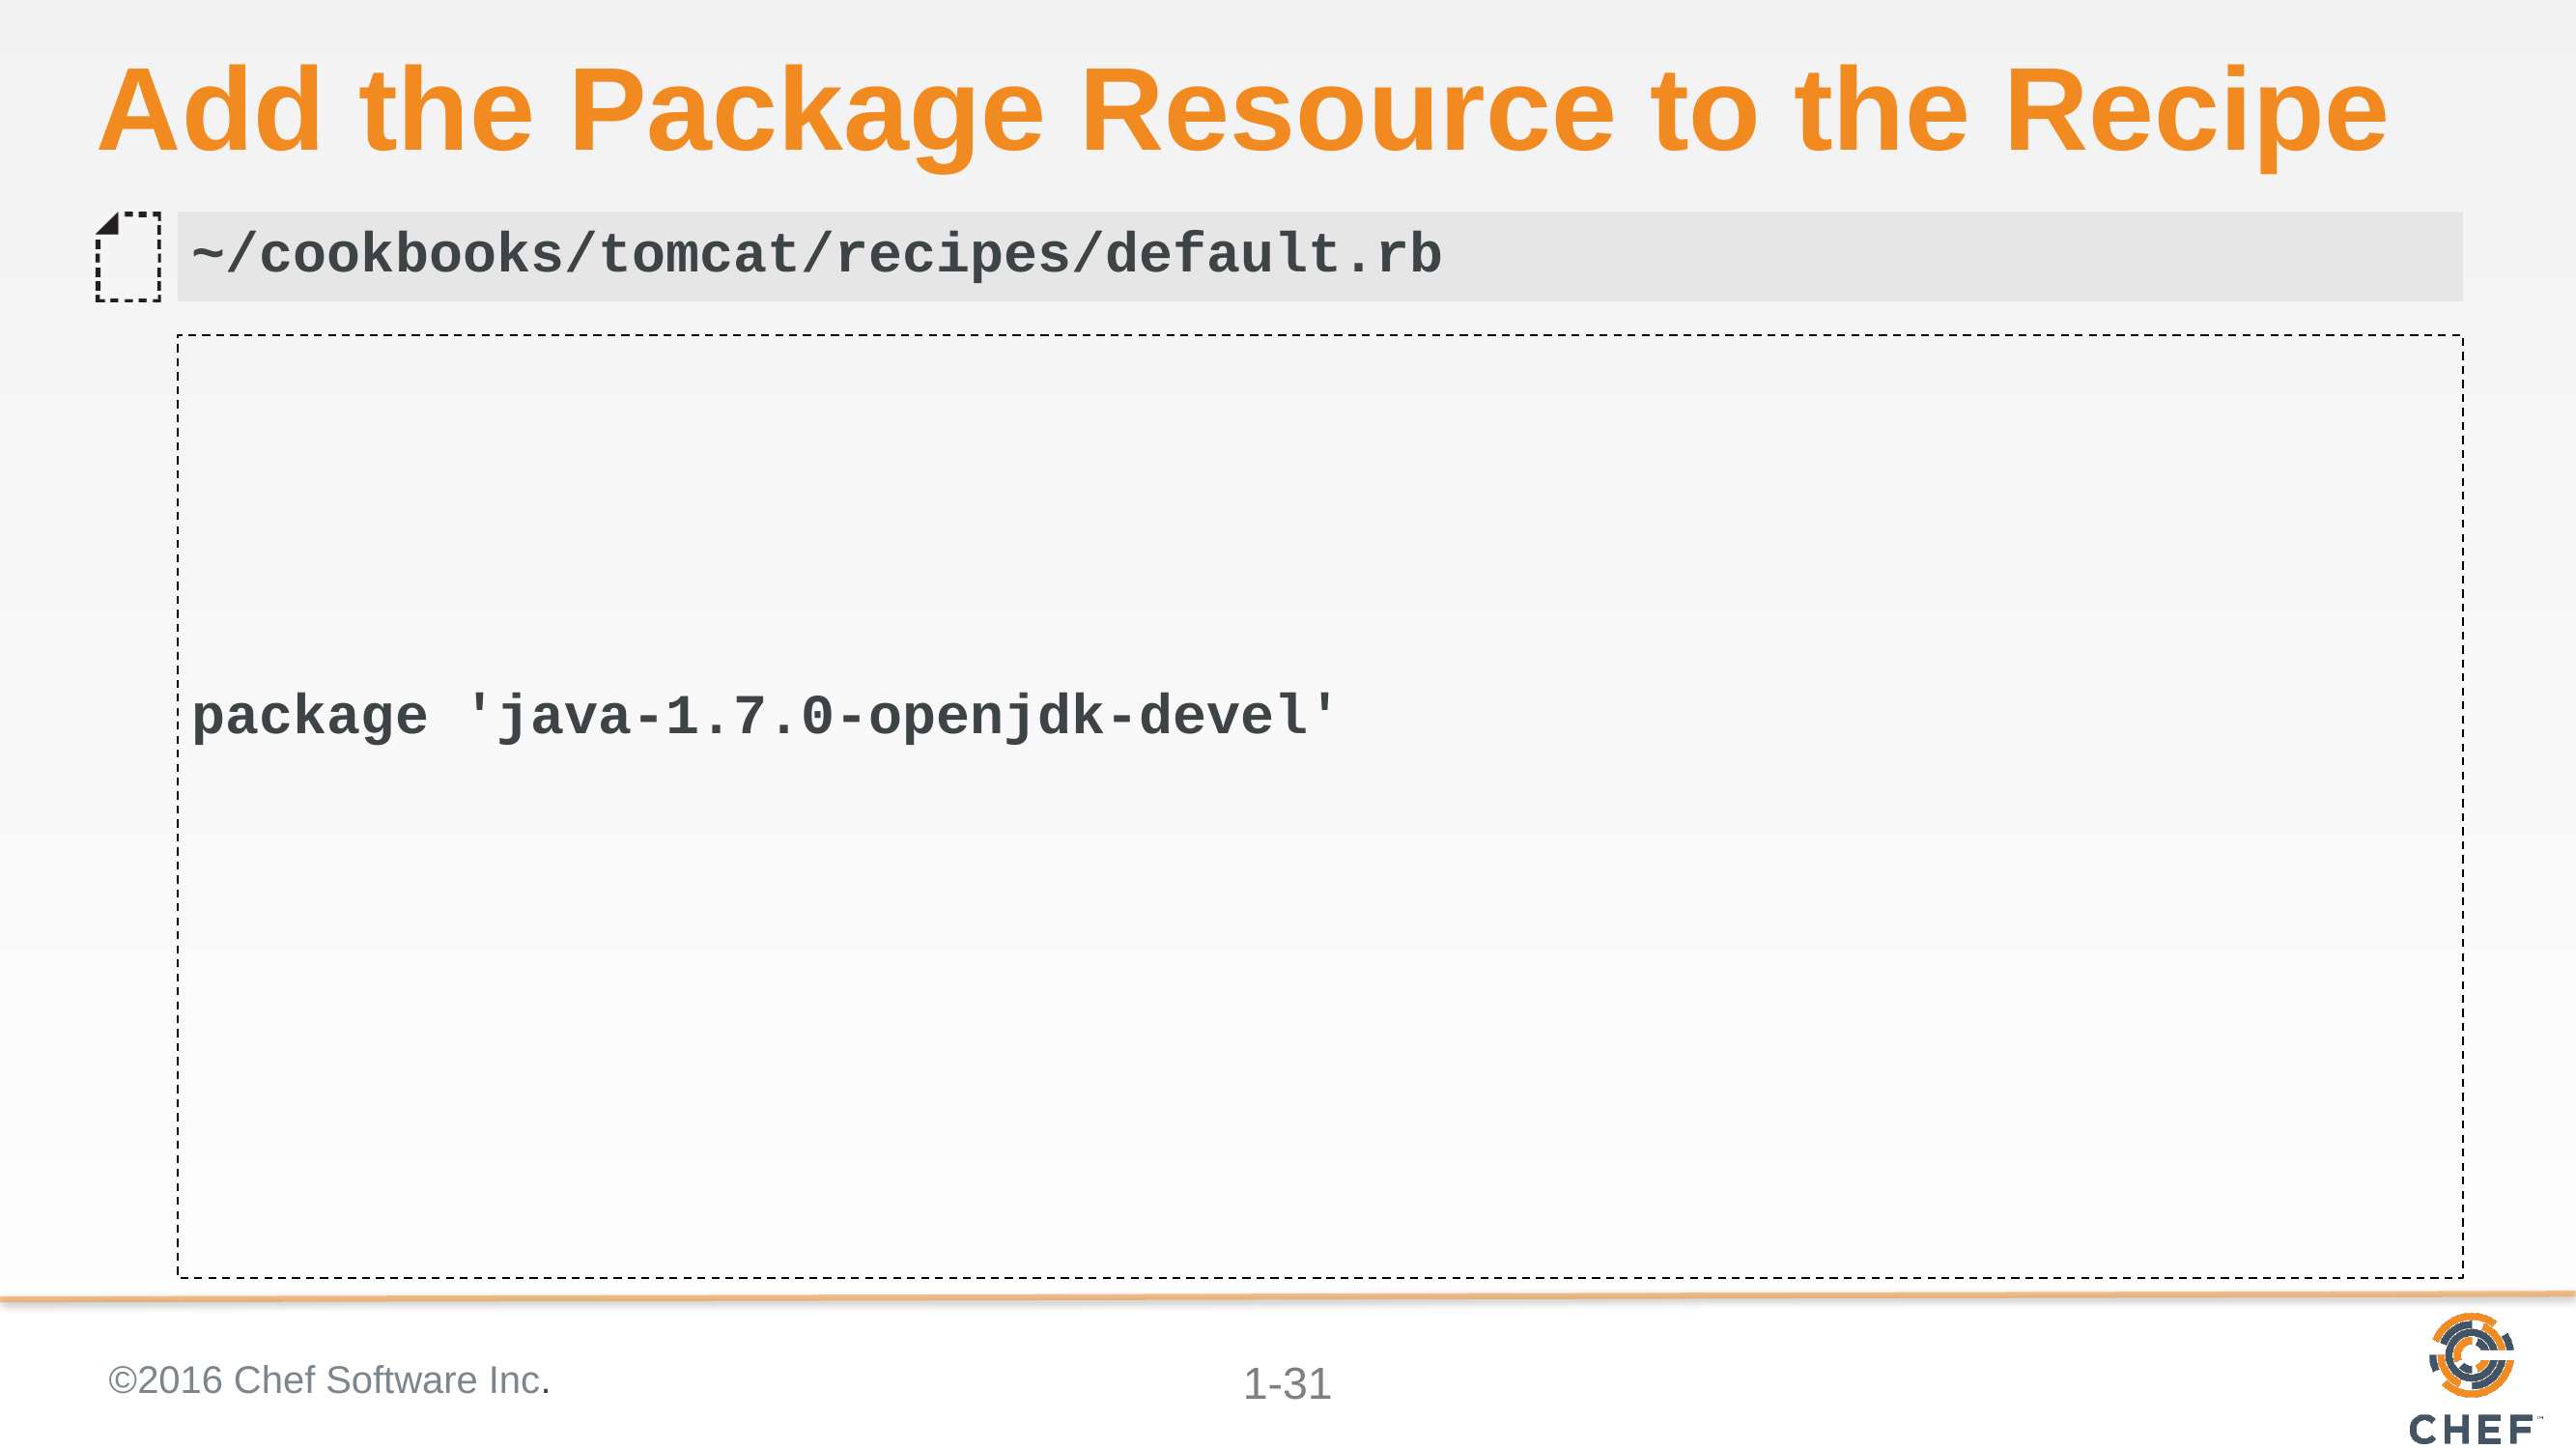

# Add the Package Resource to the Recipe
~/cookbooks/tomcat/recipes/default.rb

package 'java-1.7.0-openjdk-devel'